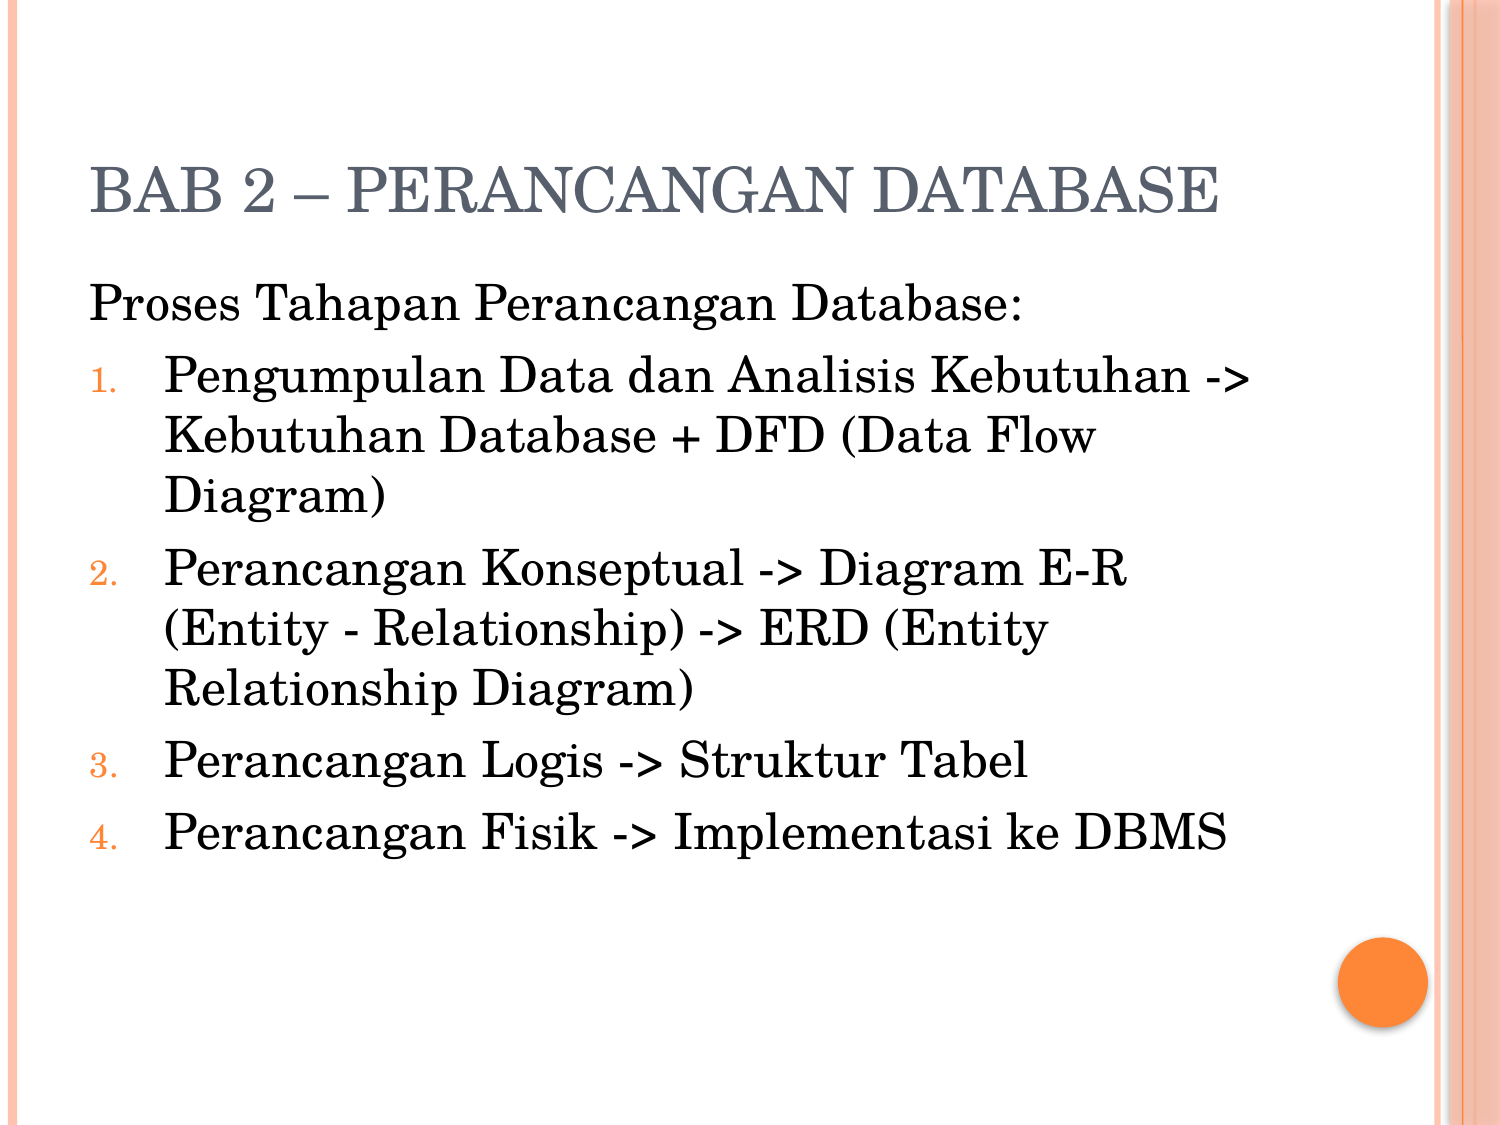

# Bab 2 – Perancangan Database
Proses Tahapan Perancangan Database:
Pengumpulan Data dan Analisis Kebutuhan -> Kebutuhan Database + DFD (Data Flow Diagram)
Perancangan Konseptual -> Diagram E-R (Entity - Relationship) -> ERD (Entity Relationship Diagram)
Perancangan Logis -> Struktur Tabel
Perancangan Fisik -> Implementasi ke DBMS